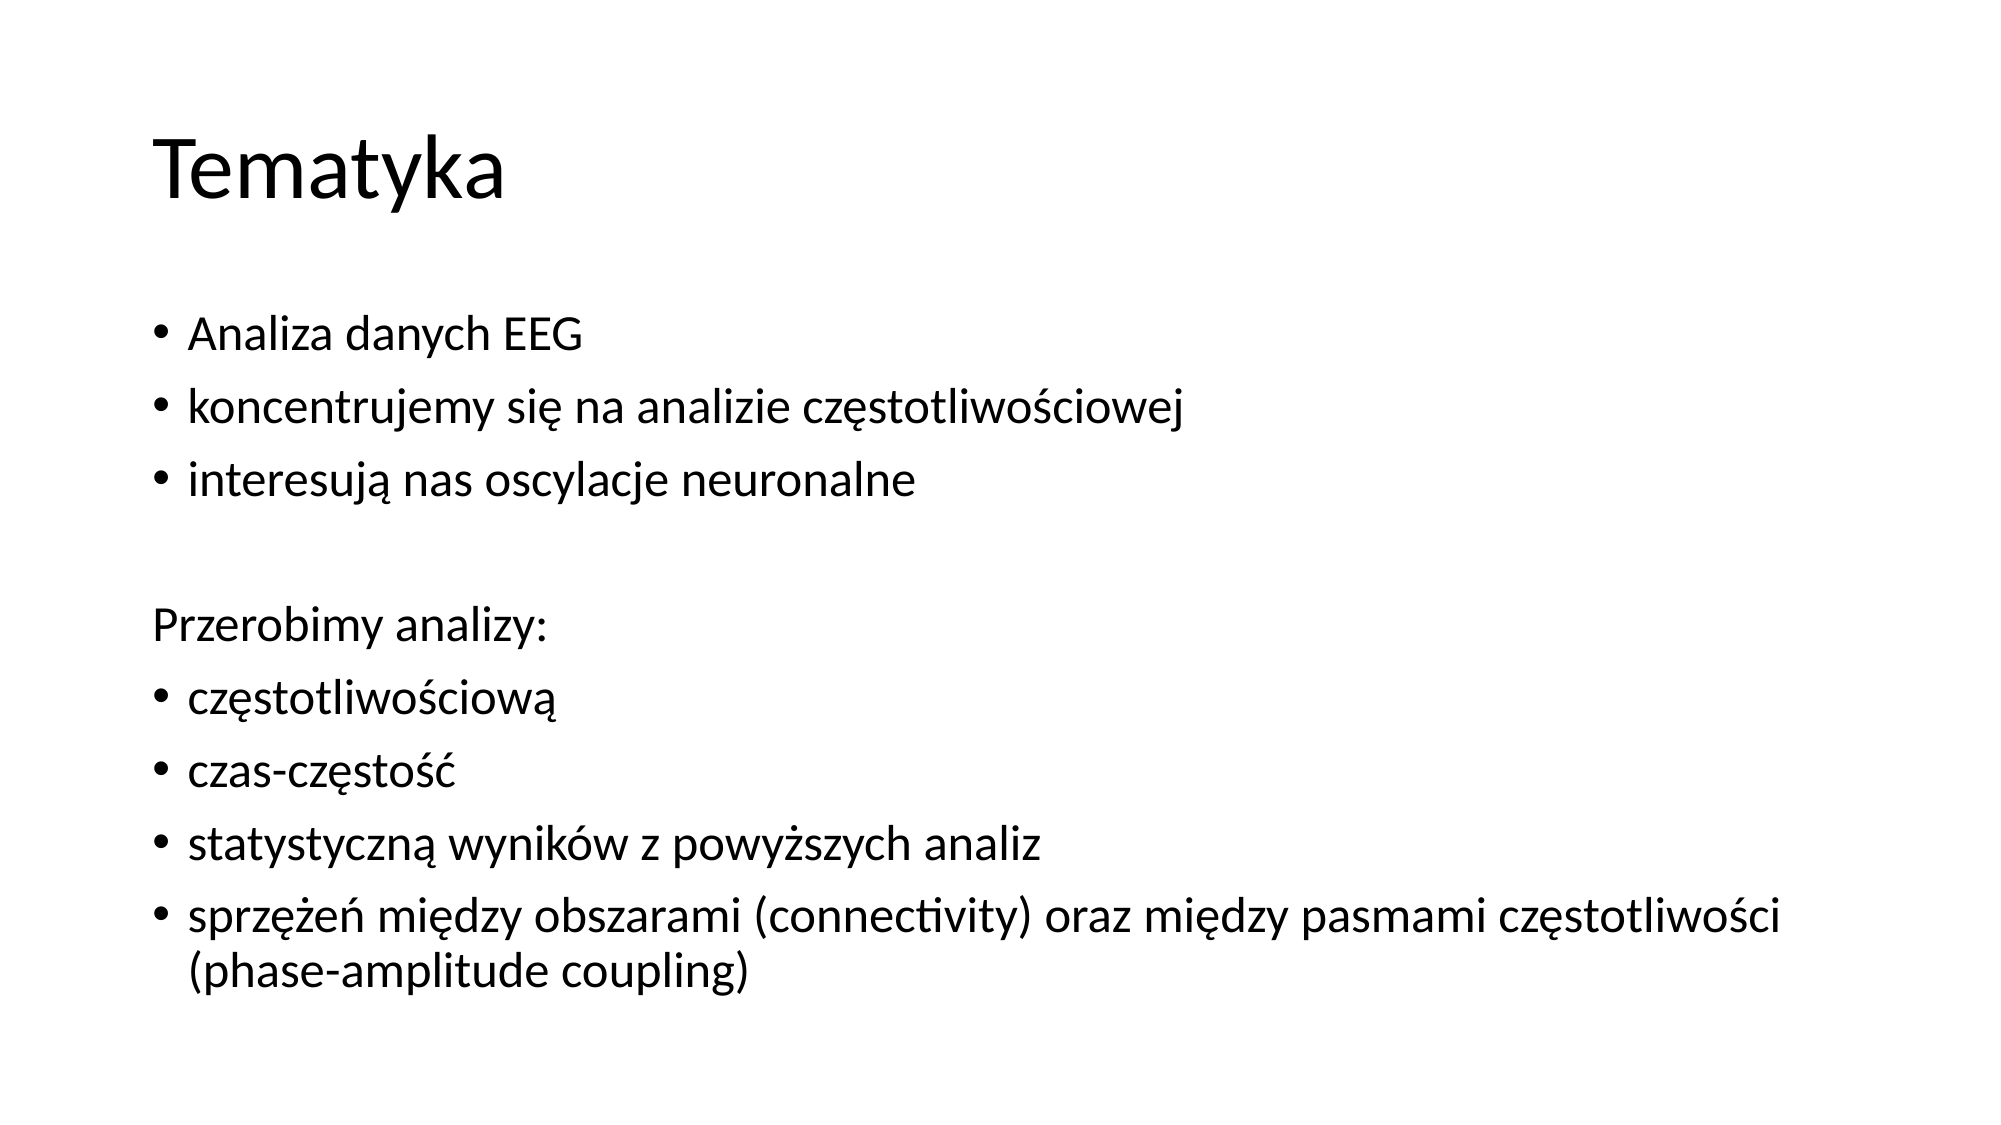

# Tematyka
Analiza danych EEG
koncentrujemy się na analizie częstotliwościowej
interesują nas oscylacje neuronalne

Przerobimy analizy:
częstotliwościową
czas-częstość
statystyczną wyników z powyższych analiz
sprzężeń między obszarami (connectivity) oraz między pasmami częstotliwości (phase-amplitude coupling)